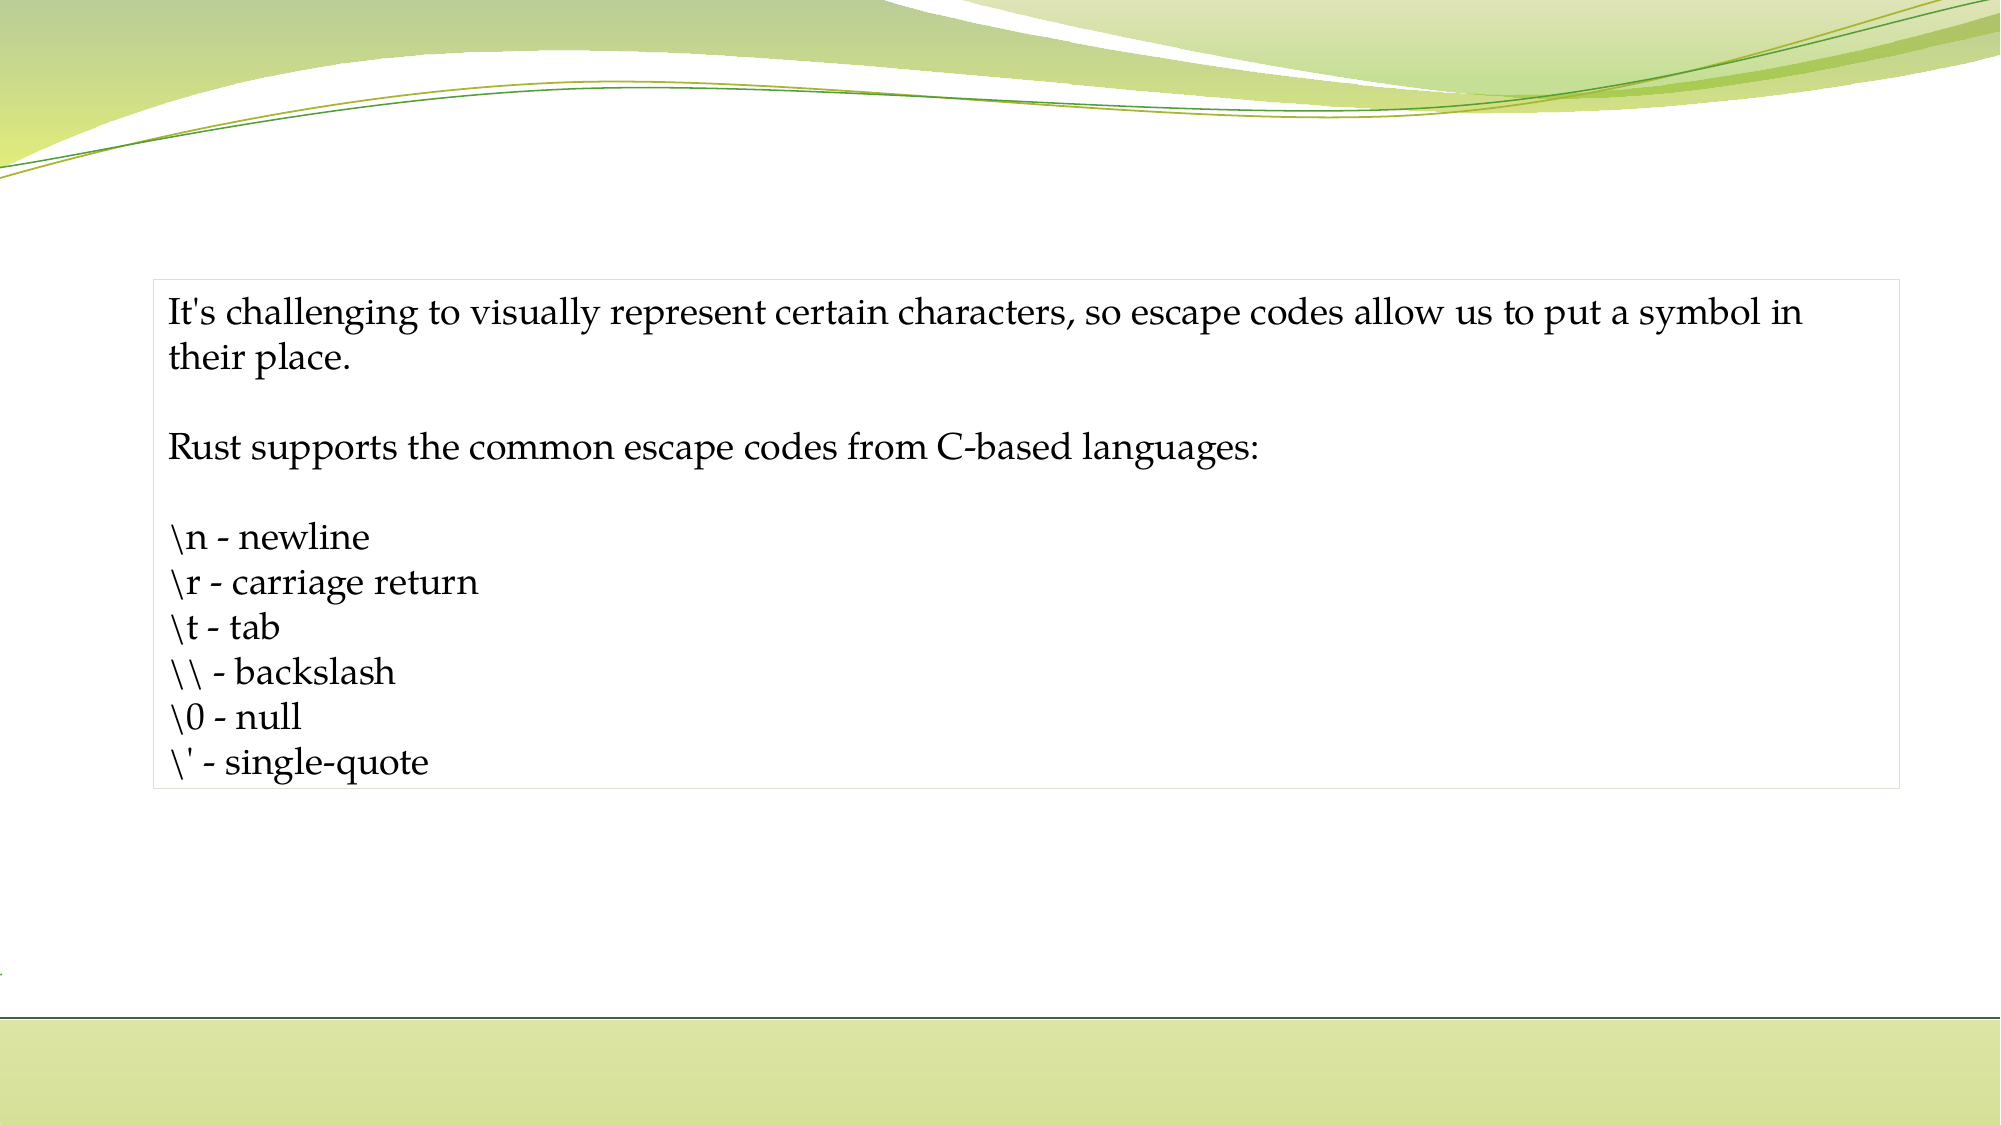

It's challenging to visually represent certain characters, so escape codes allow us to put a symbol in their place.

Rust supports the common escape codes from C-based languages:

\n - newline
\r - carriage return
\t - tab
\\ - backslash
\0 - null
\' - single-quote